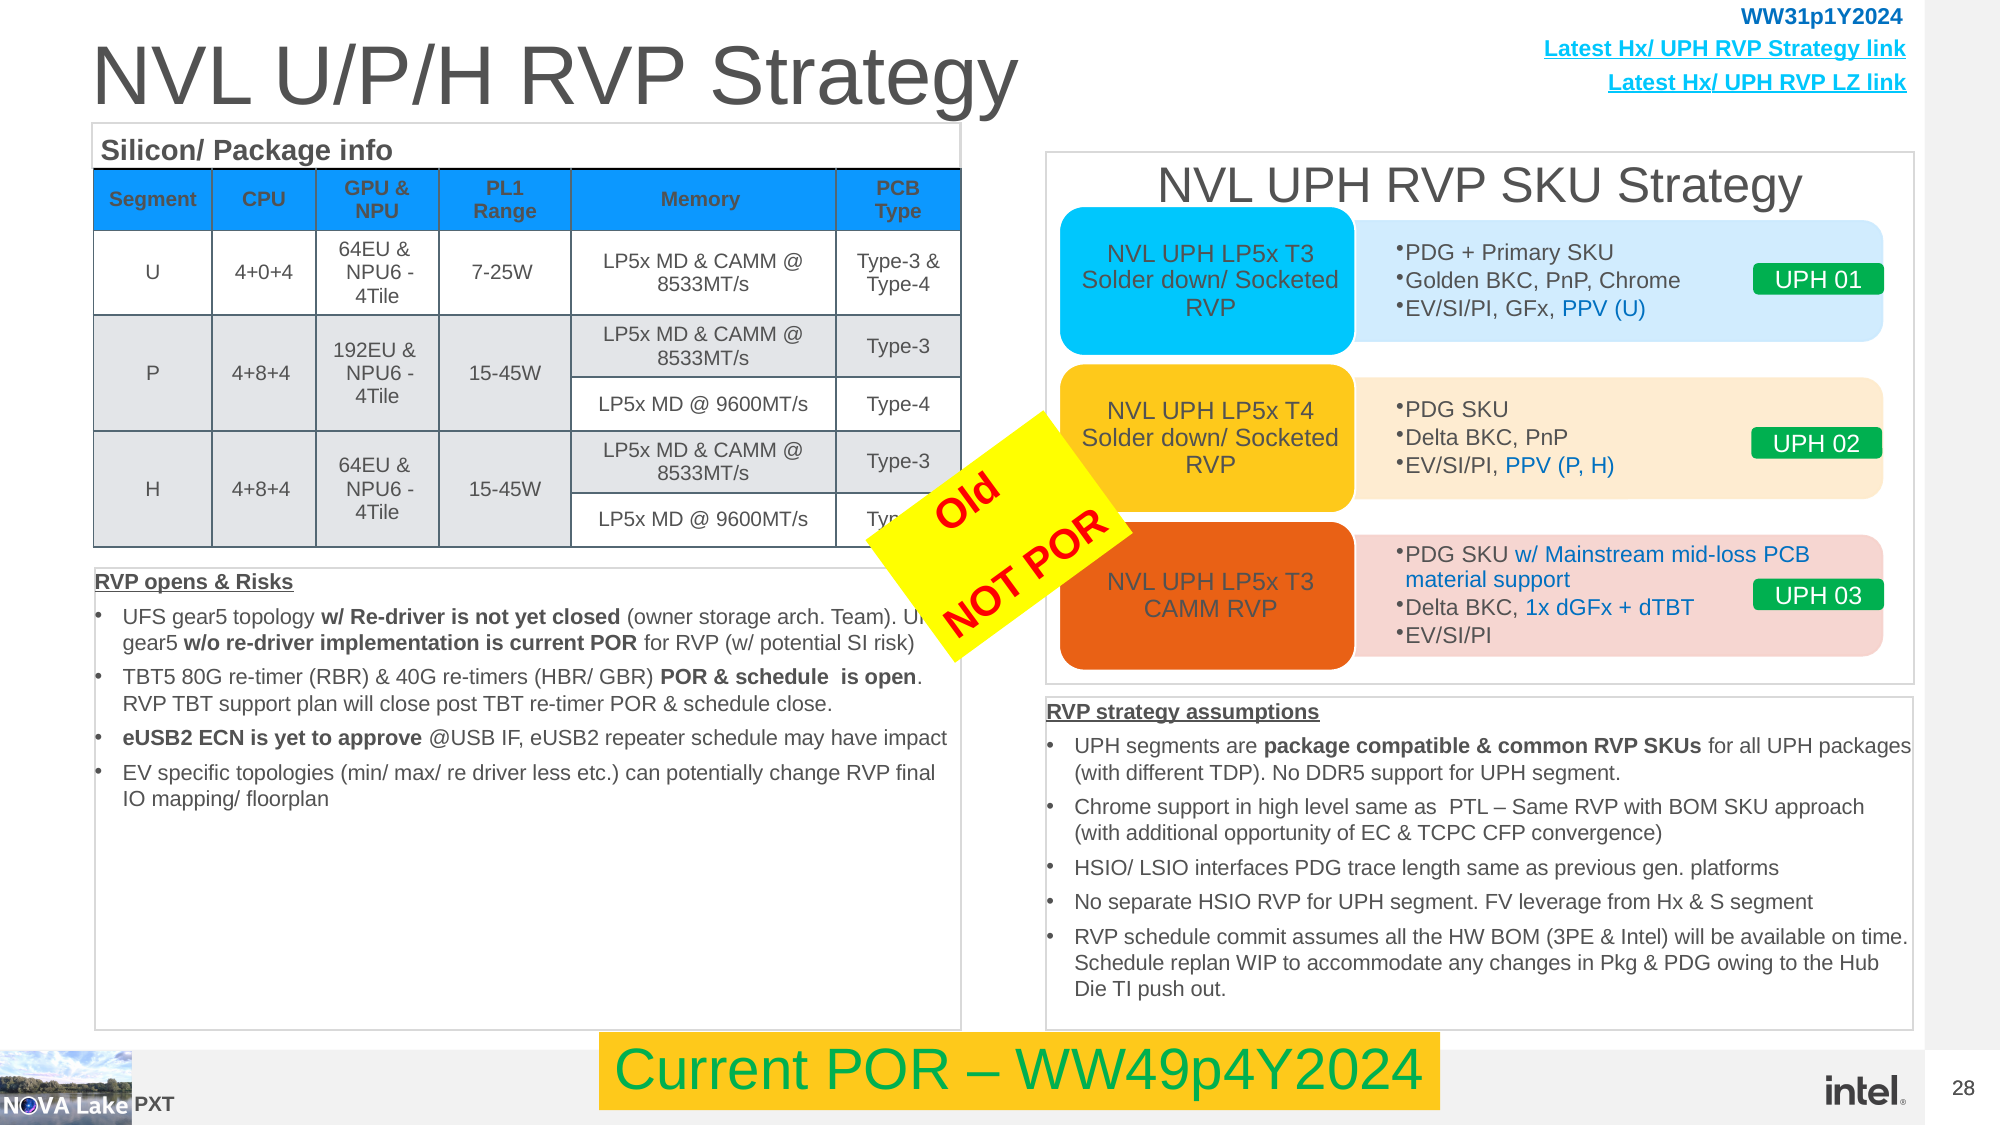

# NVL U/P/H RVP Strategy
WW31p1Y2024
Latest Hx/ UPH RVP Strategy link
Latest Hx/ UPH RVP LZ link
Silicon/ Package info
NVL UPH RVP SKU Strategy

| Segment | CPU | GPU & NPU | PL1 Range | Memory | PCB Type |
| --- | --- | --- | --- | --- | --- |
| U | 4+0+4 | 64EU & NPU6 - 4Tile | 7-25W | LP5x MD & CAMM @ 8533MT/s | Type-3 & Type-4 |
| P | 4+8+4 | 192EU & NPU6 - 4Tile | 15-45W | LP5x MD & CAMM @ 8533MT/s | Type-3 |
|  |  |  |  | LP5x MD @ 9600MT/s | Type-4 |
| H | 4+8+4 | 64EU & NPU6 - 4Tile | 15-45W | LP5x MD & CAMM @ 8533MT/s | Type-3 |
|  |  |  |  | LP5x MD @ 9600MT/s | Type-4 |
PDG + Primary SKU
Golden BKC, PnP, Chrome
EV/SI/PI, GFx, PPV (U)
NVL UPH LP5x T3 Solder down/ Socketed RVP
PDG SKU
Delta BKC, PnP
EV/SI/PI, PPV (P, H)
NVL UPH LP5x T4 Solder down/ Socketed RVP
PDG SKU w/ Mainstream mid-loss PCB material support
Delta BKC, 1x dGFx + dTBT
EV/SI/PI
NVL UPH LP5x T3 CAMM RVP
UPH 01
UPH 02
Old
NOT POR
RVP opens & Risks
UFS gear5 topology w/ Re-driver is not yet closed (owner storage arch. Team). UFS gear5 w/o re-driver implementation is current POR for RVP (w/ potential SI risk)
TBT5 80G re-timer (RBR) & 40G re-timers (HBR/ GBR) POR & schedule  is open. RVP TBT support plan will close post TBT re-timer POR & schedule close.
eUSB2 ECN is yet to approve @USB IF, eUSB2 repeater schedule may have impact
EV specific topologies (min/ max/ re driver less etc.) can potentially change RVP final IO mapping/ floorplan

UPH 03
RVP strategy assumptions
UPH segments are package compatible & common RVP SKUs for all UPH packages (with different TDP). No DDR5 support for UPH segment.
Chrome support in high level same as  PTL – Same RVP with BOM SKU approach (with additional opportunity of EC & TCPC CFP convergence)
HSIO/ LSIO interfaces PDG trace length same as previous gen. platforms
No separate HSIO RVP for UPH segment. FV leverage from Hx & S segment
RVP schedule commit assumes all the HW BOM (3PE & Intel) will be available on time. Schedule replan WIP to accommodate any changes in Pkg & PDG owing to the Hub Die TI push out.

Current POR – WW49p4Y2024